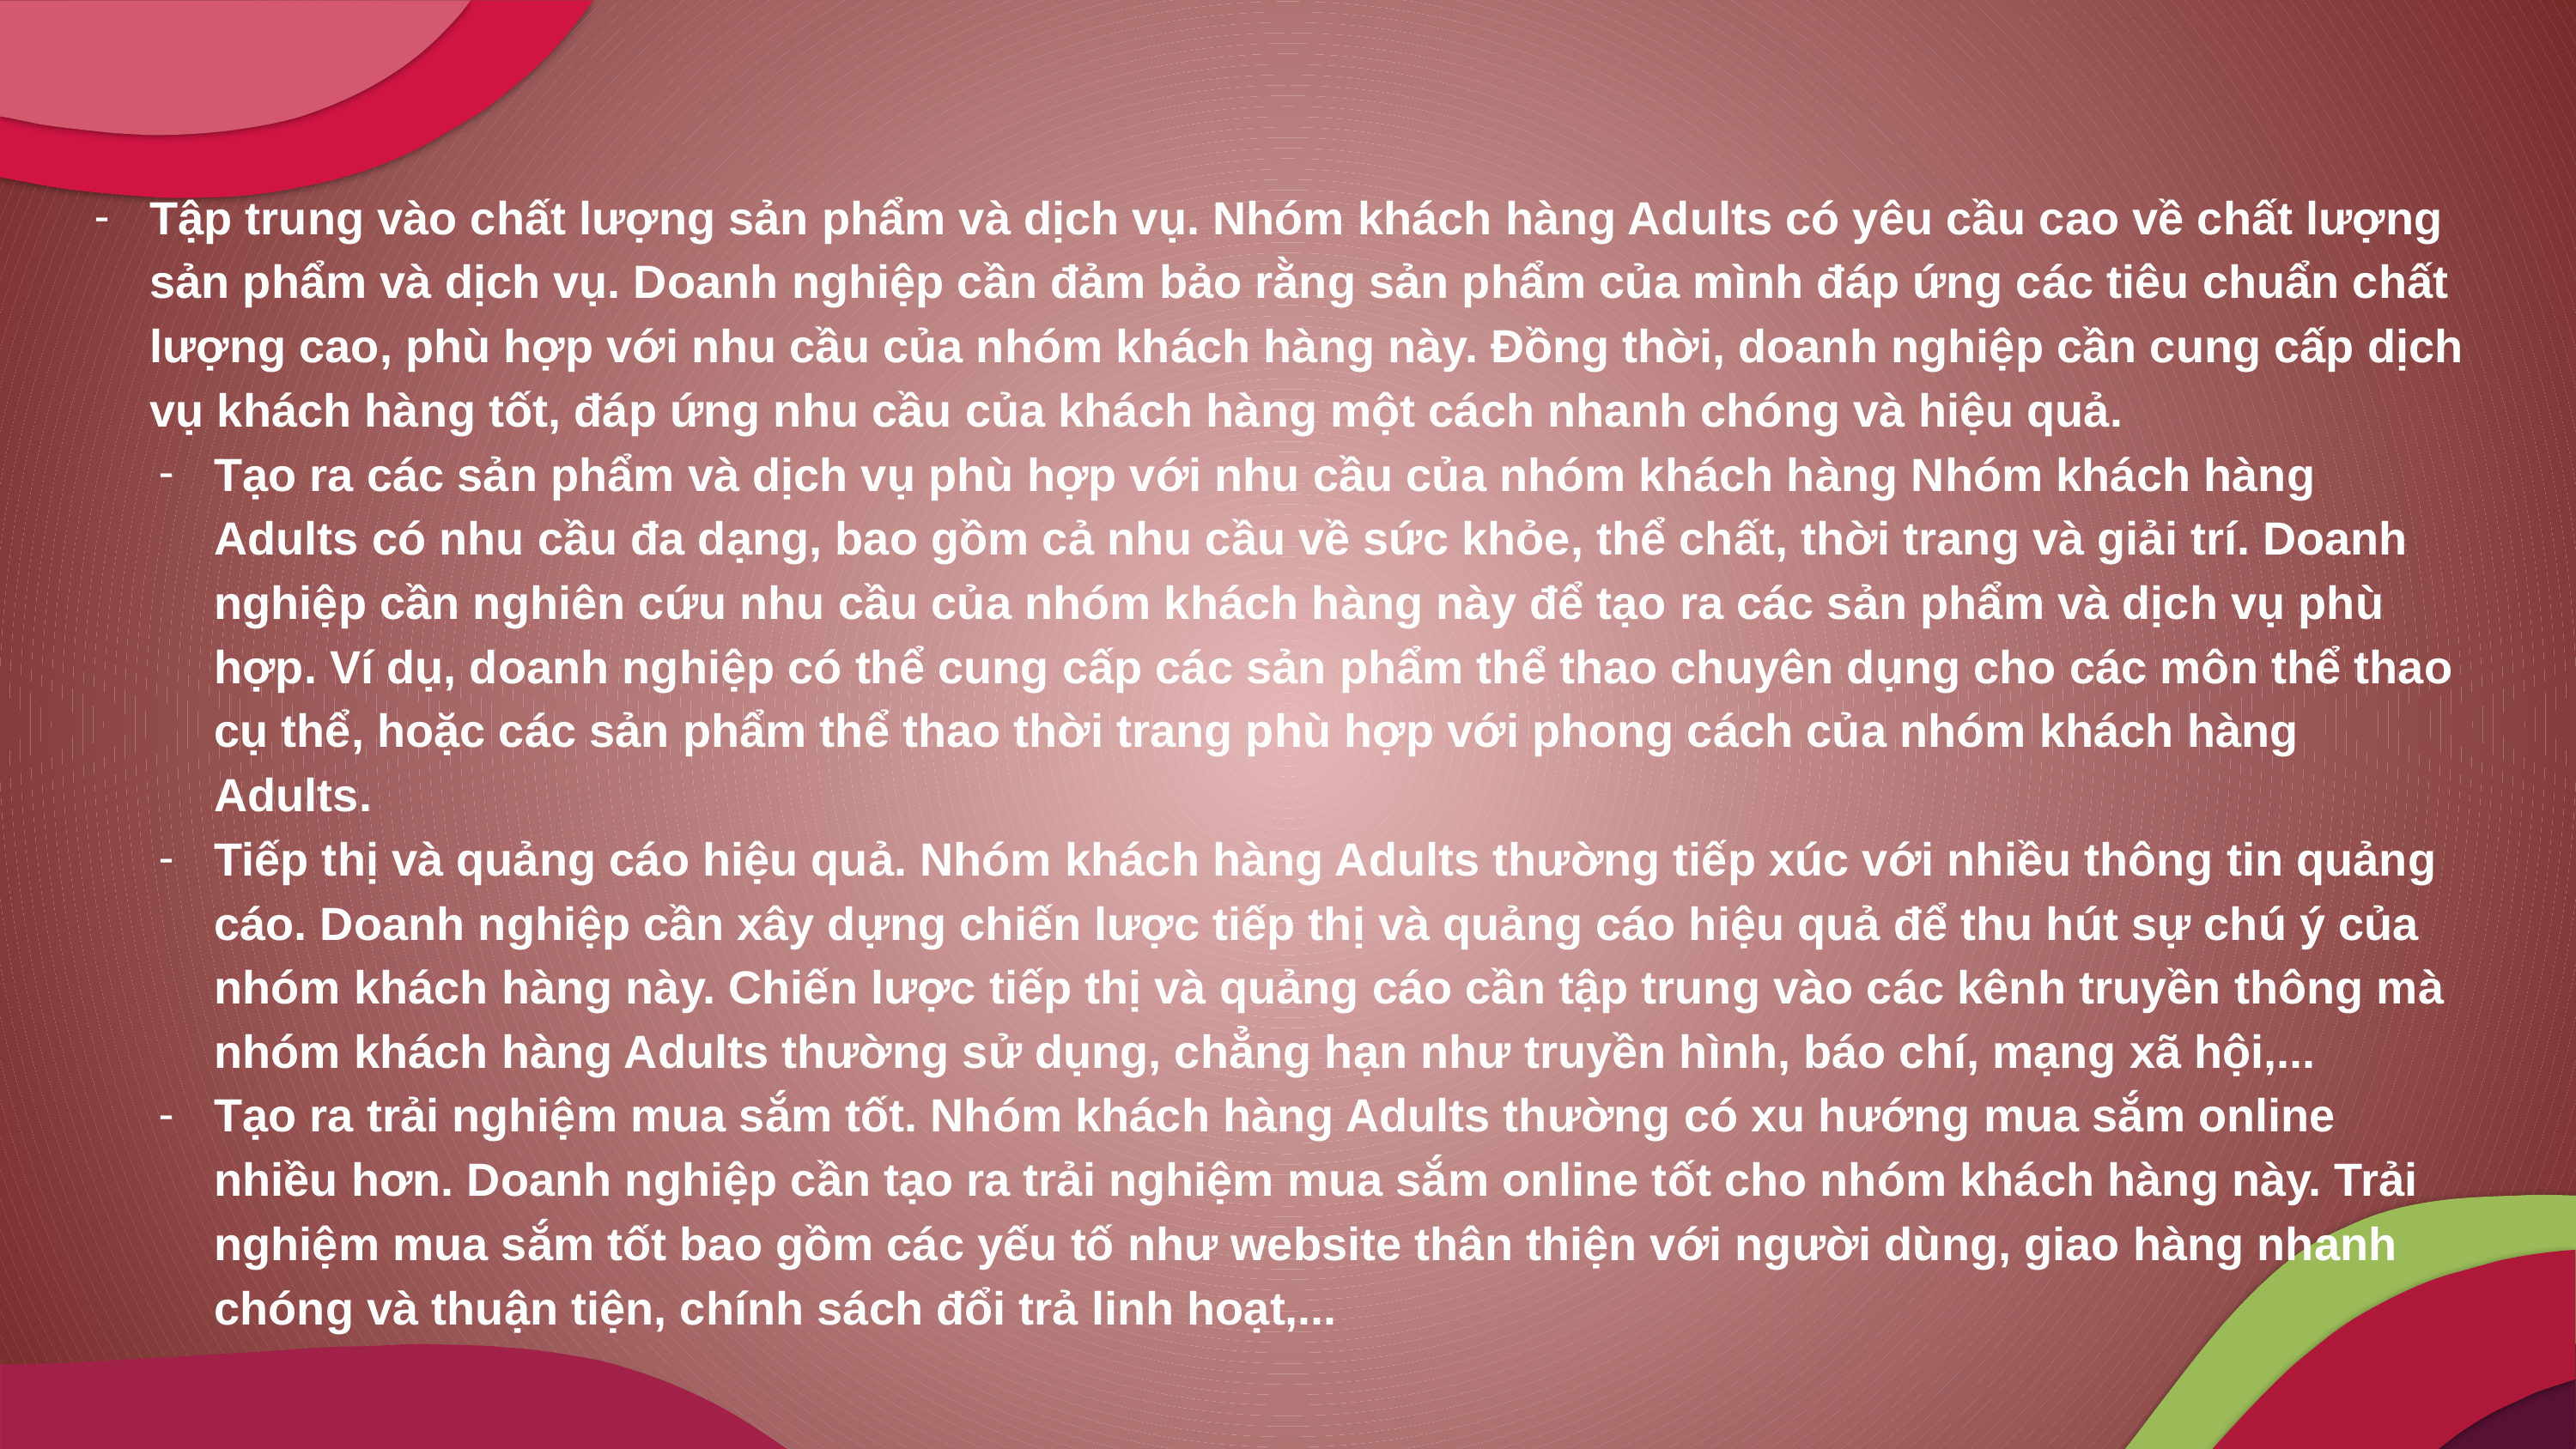

Tập trung vào chất lượng sản phẩm và dịch vụ. Nhóm khách hàng Adults có yêu cầu cao về chất lượng sản phẩm và dịch vụ. Doanh nghiệp cần đảm bảo rằng sản phẩm của mình đáp ứng các tiêu chuẩn chất lượng cao, phù hợp với nhu cầu của nhóm khách hàng này. Đồng thời, doanh nghiệp cần cung cấp dịch vụ khách hàng tốt, đáp ứng nhu cầu của khách hàng một cách nhanh chóng và hiệu quả.
Tạo ra các sản phẩm và dịch vụ phù hợp với nhu cầu của nhóm khách hàng Nhóm khách hàng Adults có nhu cầu đa dạng, bao gồm cả nhu cầu về sức khỏe, thể chất, thời trang và giải trí. Doanh nghiệp cần nghiên cứu nhu cầu của nhóm khách hàng này để tạo ra các sản phẩm và dịch vụ phù hợp. Ví dụ, doanh nghiệp có thể cung cấp các sản phẩm thể thao chuyên dụng cho các môn thể thao cụ thể, hoặc các sản phẩm thể thao thời trang phù hợp với phong cách của nhóm khách hàng Adults.
Tiếp thị và quảng cáo hiệu quả. Nhóm khách hàng Adults thường tiếp xúc với nhiều thông tin quảng cáo. Doanh nghiệp cần xây dựng chiến lược tiếp thị và quảng cáo hiệu quả để thu hút sự chú ý của nhóm khách hàng này. Chiến lược tiếp thị và quảng cáo cần tập trung vào các kênh truyền thông mà nhóm khách hàng Adults thường sử dụng, chẳng hạn như truyền hình, báo chí, mạng xã hội,...
Tạo ra trải nghiệm mua sắm tốt. Nhóm khách hàng Adults thường có xu hướng mua sắm online nhiều hơn. Doanh nghiệp cần tạo ra trải nghiệm mua sắm online tốt cho nhóm khách hàng này. Trải nghiệm mua sắm tốt bao gồm các yếu tố như website thân thiện với người dùng, giao hàng nhanh chóng và thuận tiện, chính sách đổi trả linh hoạt,...